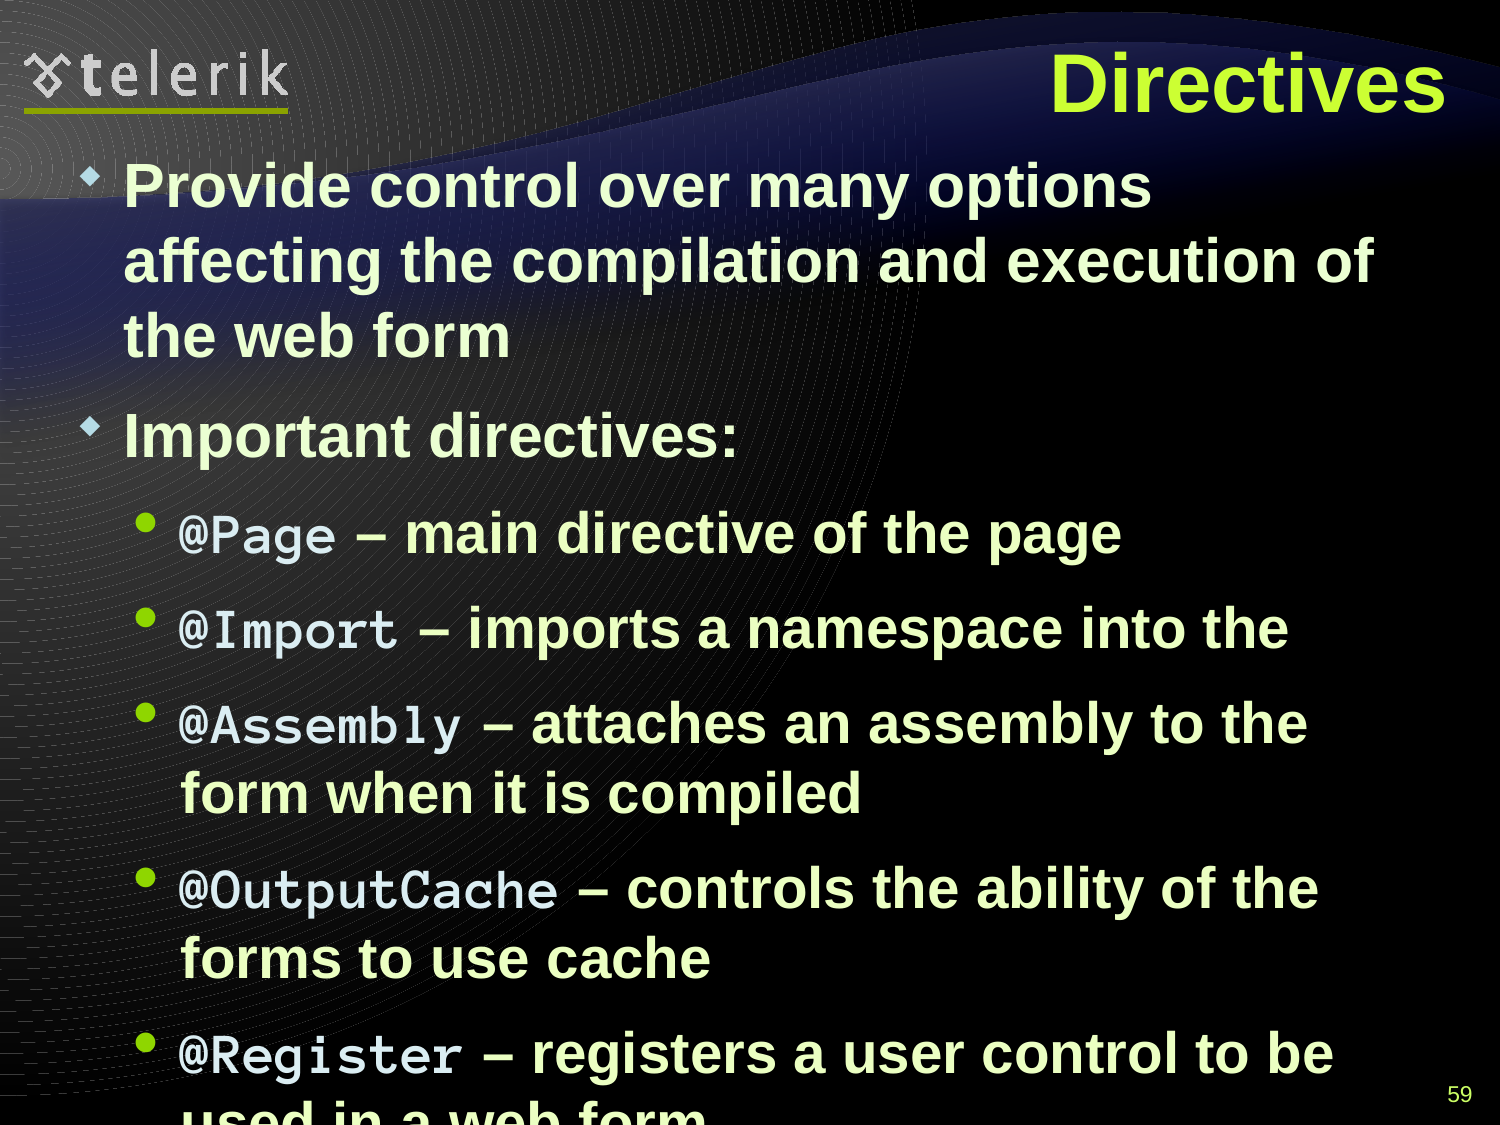

# Directives
Provide control over many options affecting the compilation and execution of the web form
Important directives:
@Page – main directive of the page
@Import – imports a namespace into the
@Assembly – attaches an assembly to the form when it is compiled
@OutputCache – controls the ability of the forms to use cache
@Register – registers a user control to be used in a web form
59